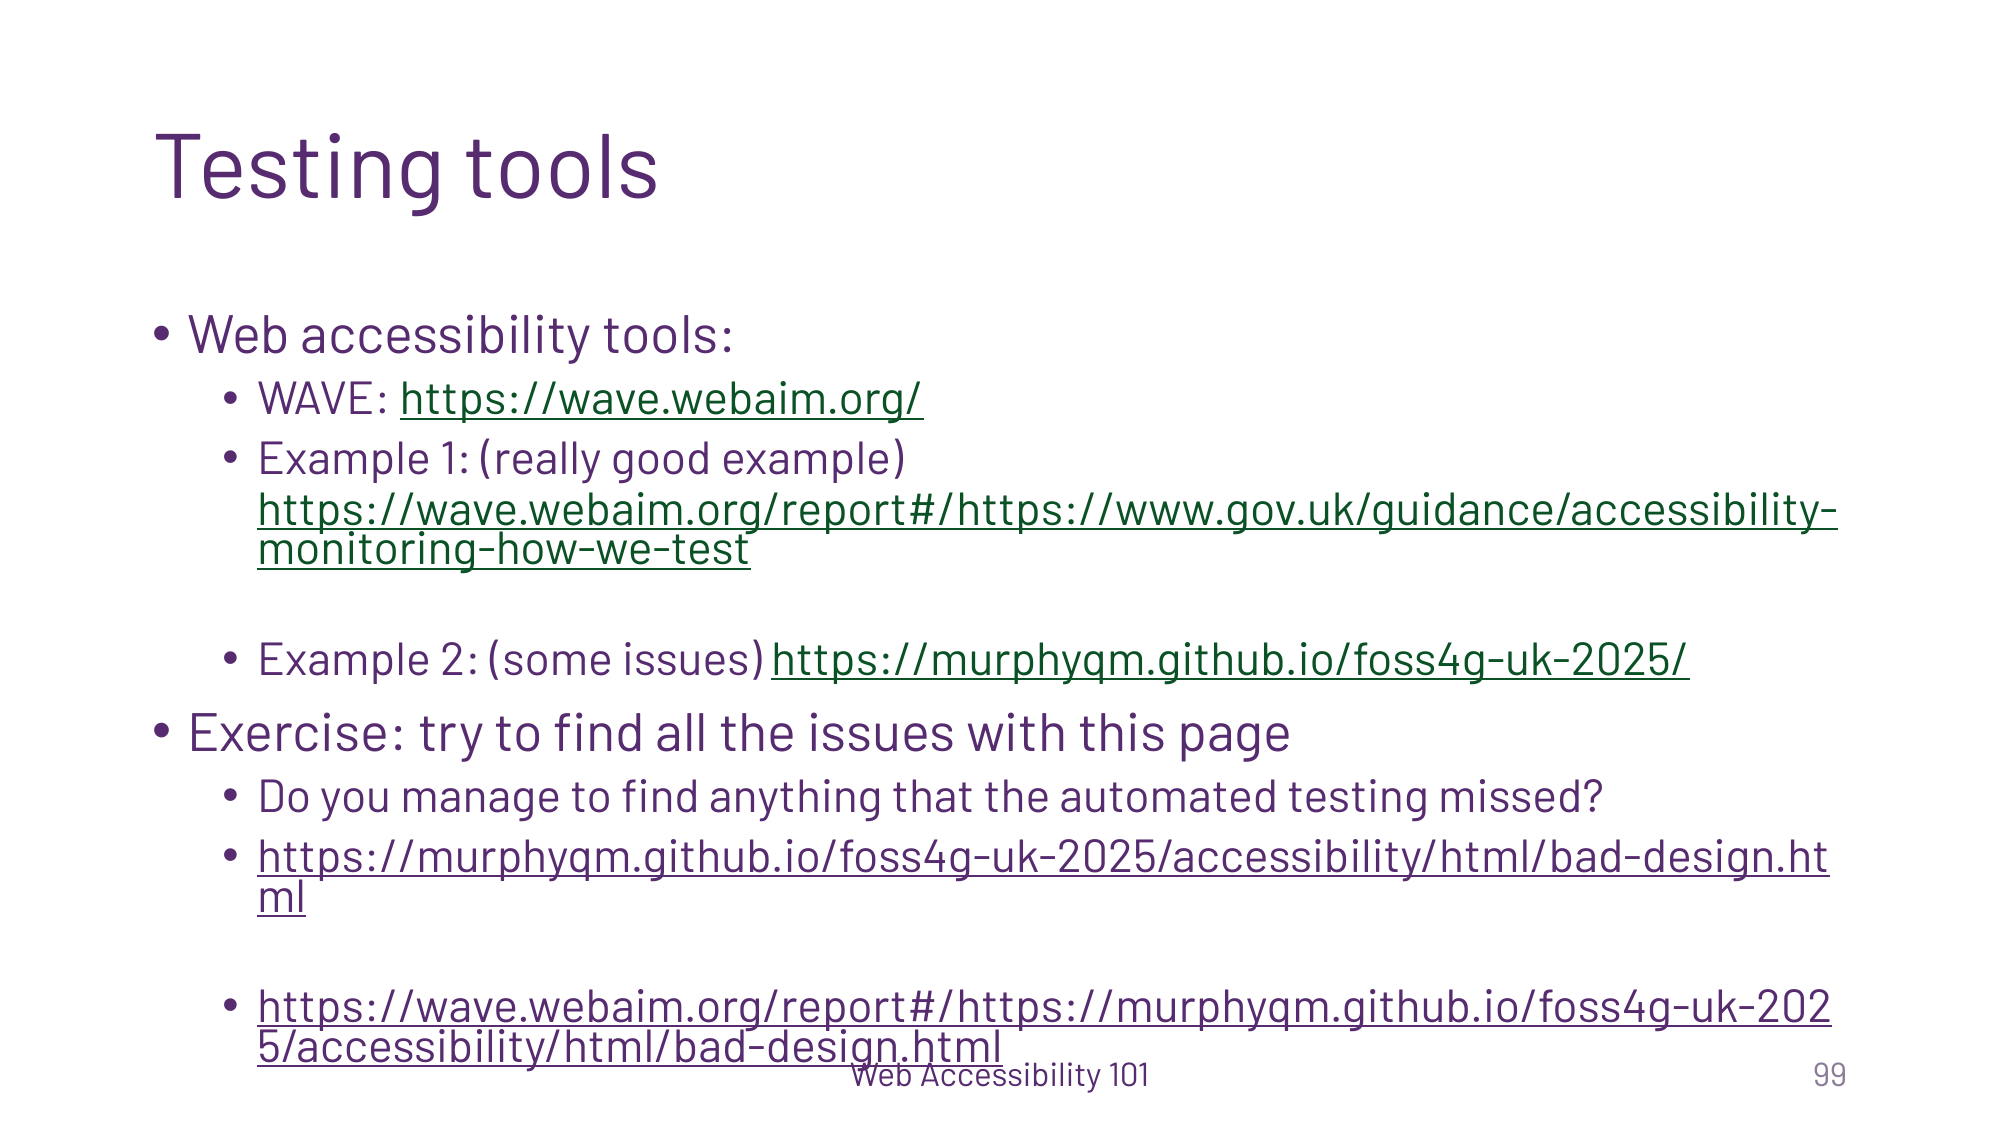

# Testing tools
Web accessibility tools:
WAVE: https://wave.webaim.org/
Example 1: (really good example) https://wave.webaim.org/report#/https://www.gov.uk/guidance/accessibility-monitoring-how-we-test
Example 2: (some issues) https://murphyqm.github.io/foss4g-uk-2025/
Exercise: try to find all the issues with this page
Do you manage to find anything that the automated testing missed?
https://murphyqm.github.io/foss4g-uk-2025/accessibility/html/bad-design.html
https://wave.webaim.org/report#/https://murphyqm.github.io/foss4g-uk-2025/accessibility/html/bad-design.html
Web Accessibility 101
99